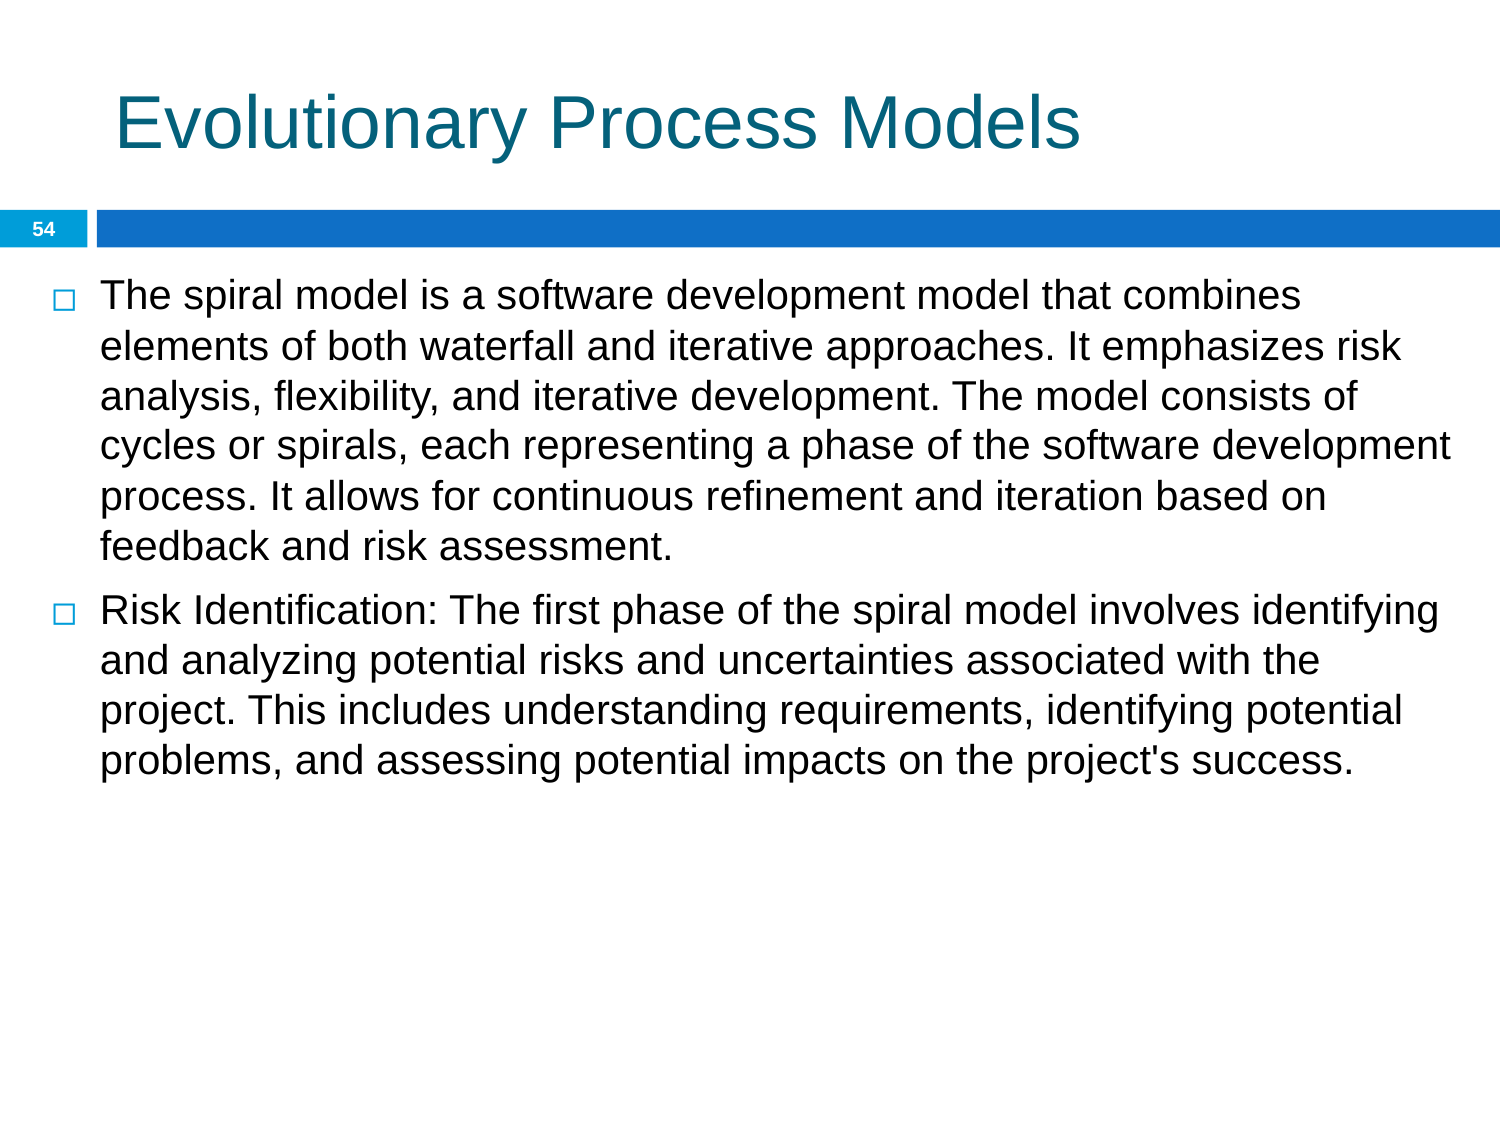

# Evolutionary Process Models
54
The spiral model is a software development model that combines elements of both waterfall and iterative approaches. It emphasizes risk analysis, flexibility, and iterative development. The model consists of cycles or spirals, each representing a phase of the software development process. It allows for continuous refinement and iteration based on feedback and risk assessment.
Risk Identification: The first phase of the spiral model involves identifying and analyzing potential risks and uncertainties associated with the project. This includes understanding requirements, identifying potential problems, and assessing potential impacts on the project's success.